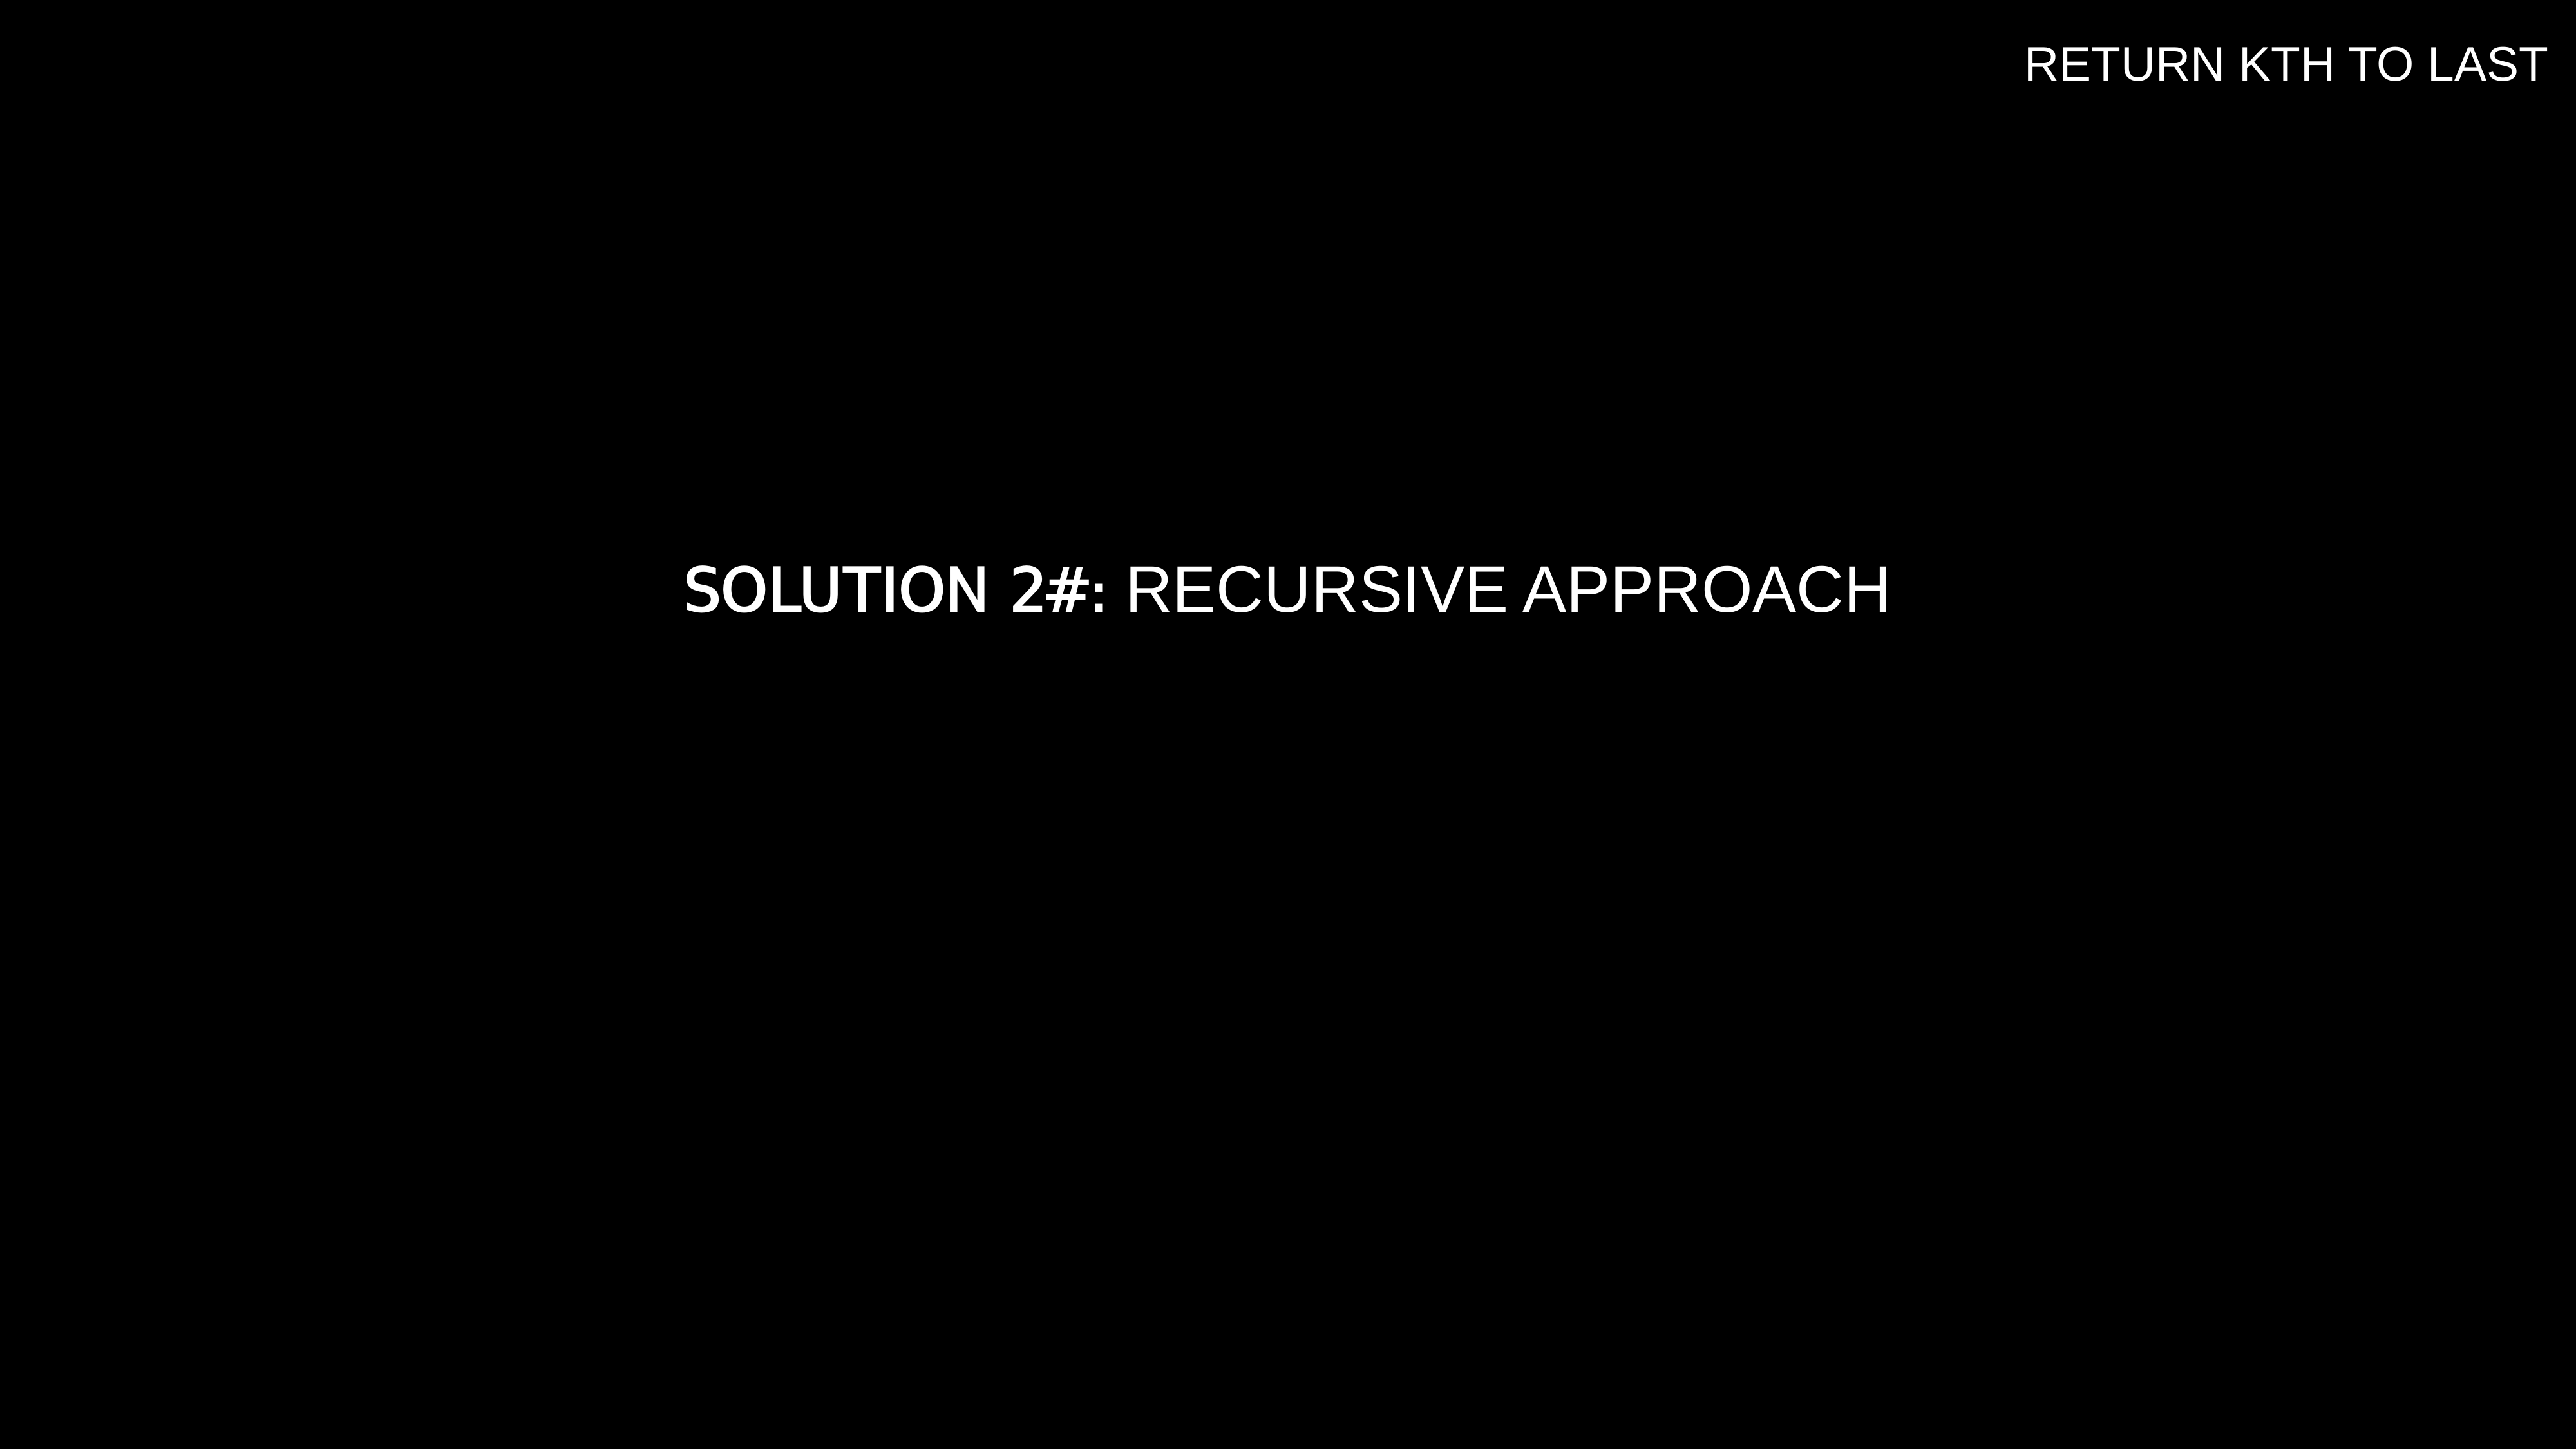

RETURN KTH TO LAST
# Solution 2#: Recursive Approach